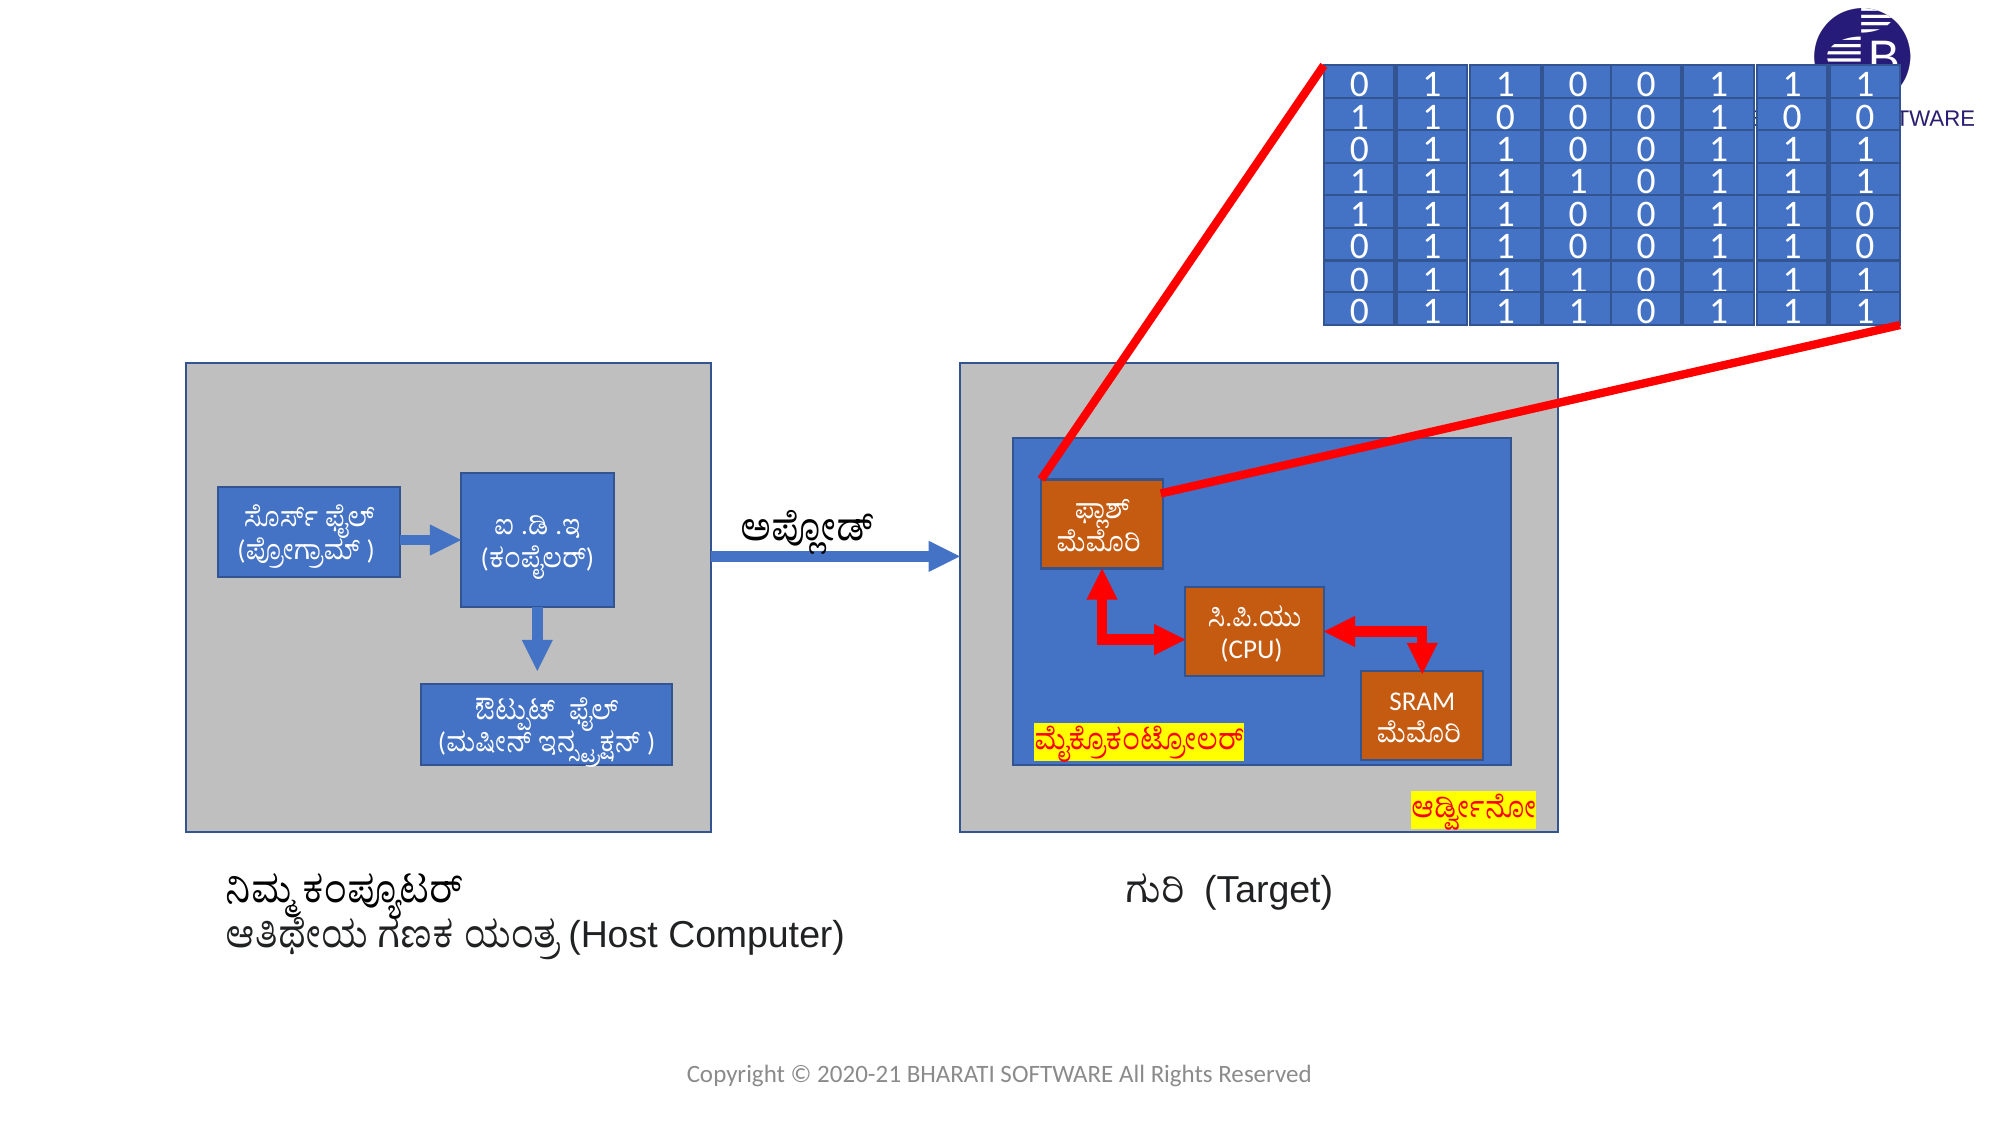

0
1
1
0
0
1
1
1
1
1
0
0
0
1
0
0
0
1
1
0
0
1
1
1
1
1
1
1
0
1
1
1
1
1
1
0
0
1
1
0
0
1
1
0
0
1
1
0
0
1
1
1
0
1
1
1
0
1
1
1
0
1
1
1

ಐ .ಡಿ .ಇ (ಕಂಪೈಲರ್)
ಫ್ಲಾಶ್ ಮೆಮೊರಿ
ಸೊರ್ಸ್ ಫೈಲ್
(ಪ್ರೋಗ್ರಾಮ್ )
ಅಪ್ಲೋಡ್
ಸಿ.ಪಿ.ಯು
(CPU)
SRAM ಮೆಮೊರಿ
ಔಟ್ಪುಟ್  ಫೈಲ್
(ಮಷೀನ್ ಇನ್ಸ್ಟ್ರಕ್ಷನ್ )
ಮೈಕ್ರೊಕಂಟ್ರೋಲರ್
ಆರ್ಡ್ವೀನೋ
ನಿಮ್ಮ ಕಂಪ್ಯೂಟರ್
ಆತಿಥೇಯ ಗಣಕ ಯಂತ್ರ (Host Computer)

ಗುರಿ  (Target)
Copyright © 2020-21 BHARATI SOFTWARE All Rights Reserved